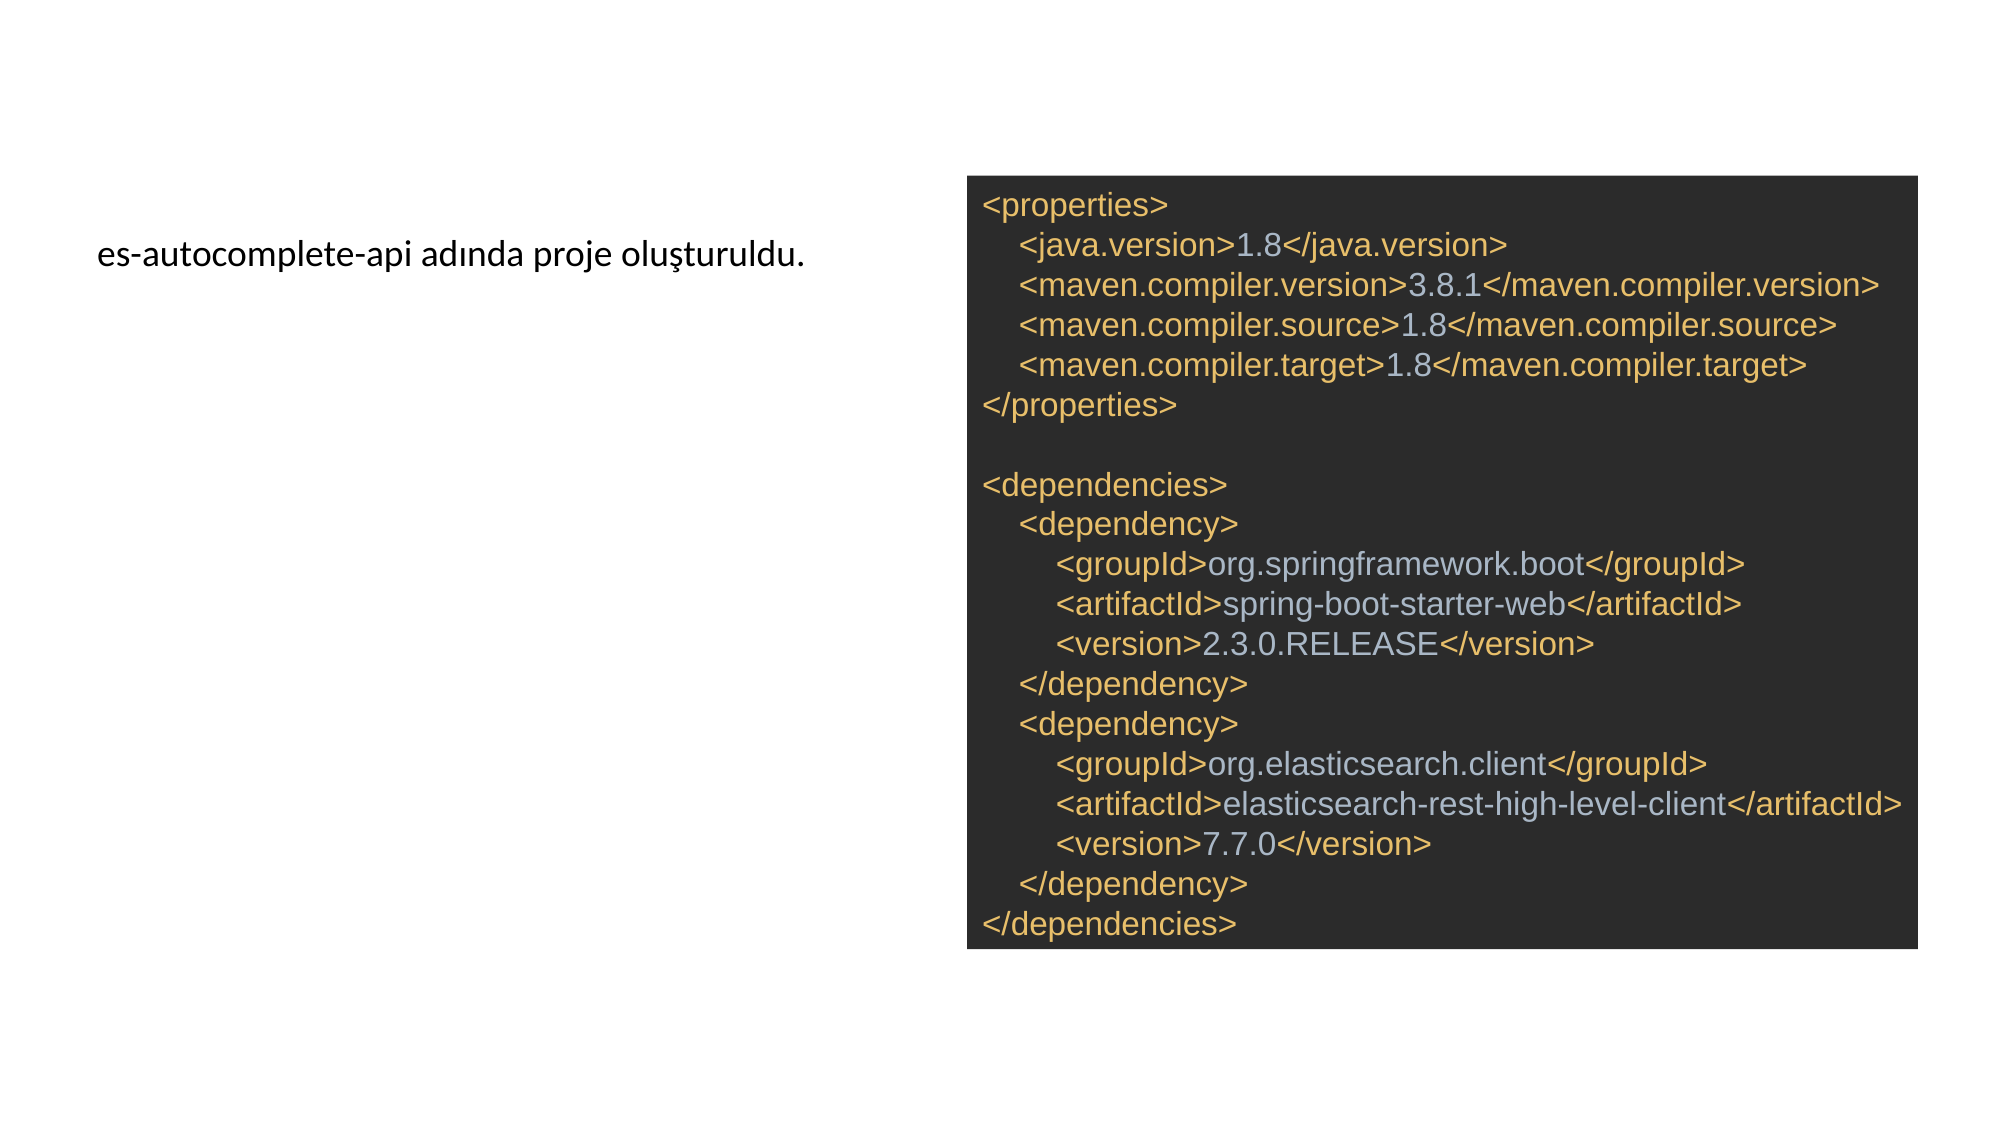

<properties>
    <java.version>1.8</java.version>
    <maven.compiler.version>3.8.1</maven.compiler.version>
    <maven.compiler.source>1.8</maven.compiler.source>
    <maven.compiler.target>1.8</maven.compiler.target>
</properties>
<dependencies>
    <dependency>
        <groupId>org.springframework.boot</groupId>
        <artifactId>spring-boot-starter-web</artifactId>
        <version>2.3.0.RELEASE</version>
    </dependency>
    <dependency>
        <groupId>org.elasticsearch.client</groupId>
        <artifactId>elasticsearch-rest-high-level-client</artifactId>
        <version>7.7.0</version>
    </dependency>
</dependencies>
es-autocomplete-api adında proje oluşturuldu.